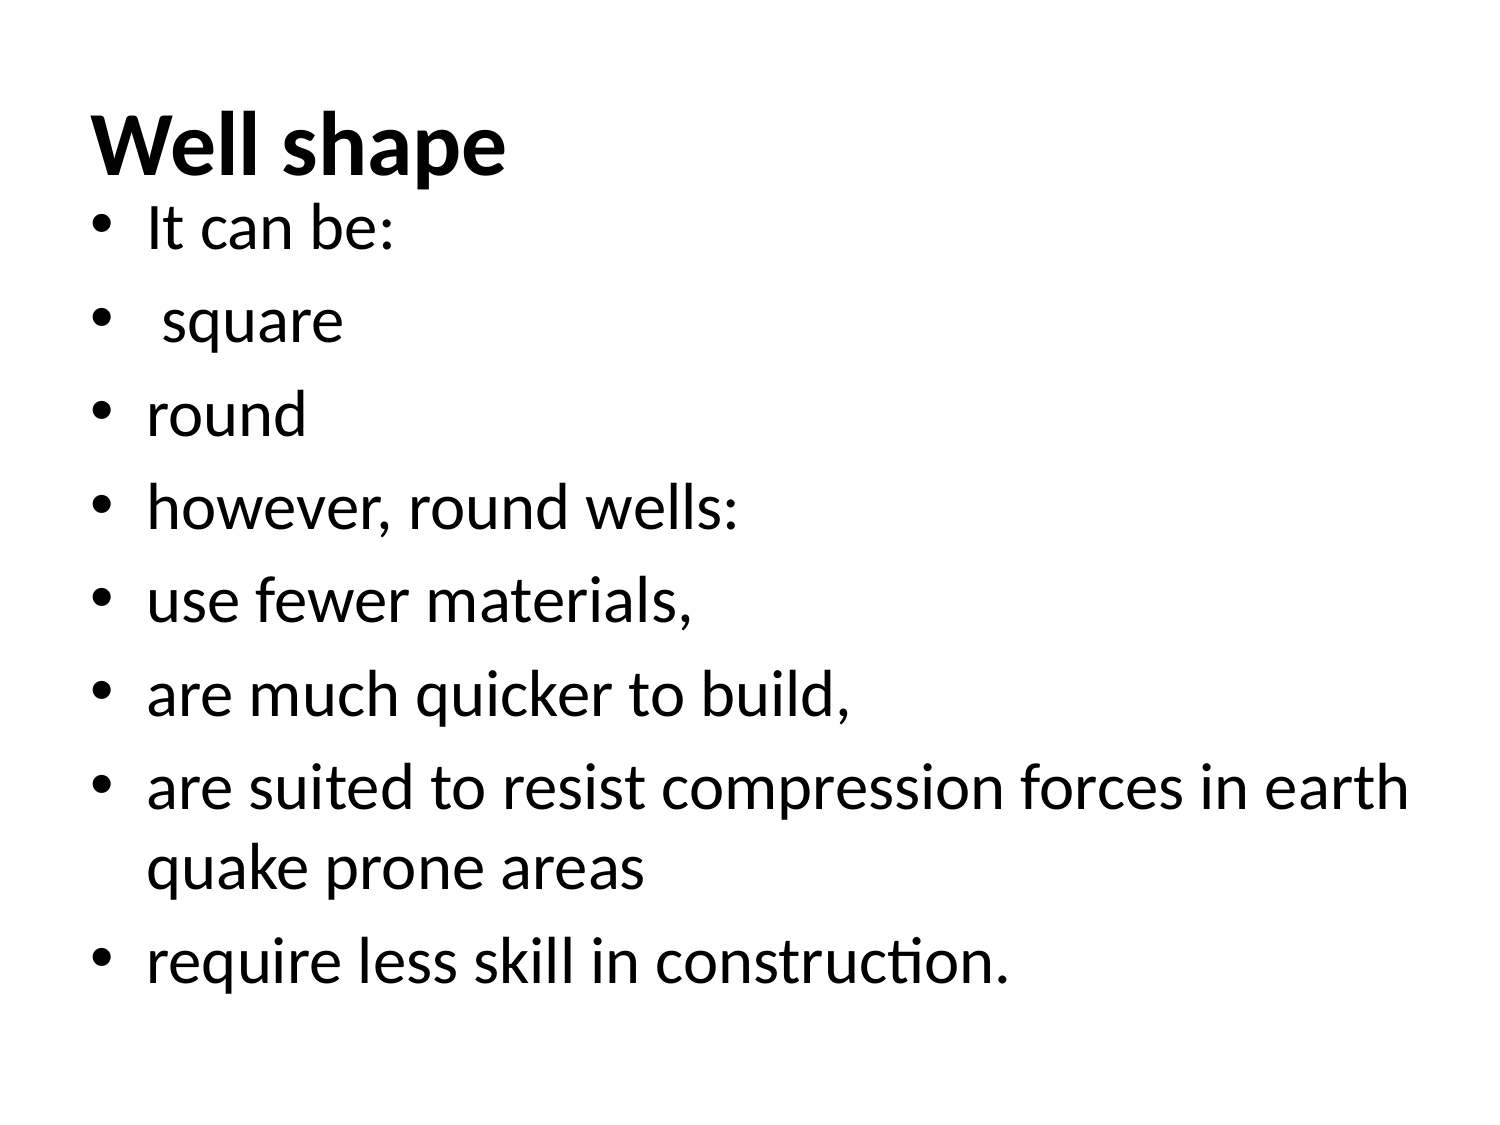

# Well shape
It can be:
 square
round
however, round wells:
use fewer materials,
are much quicker to build,
are suited to resist compression forces in earth quake prone areas
require less skill in construction.